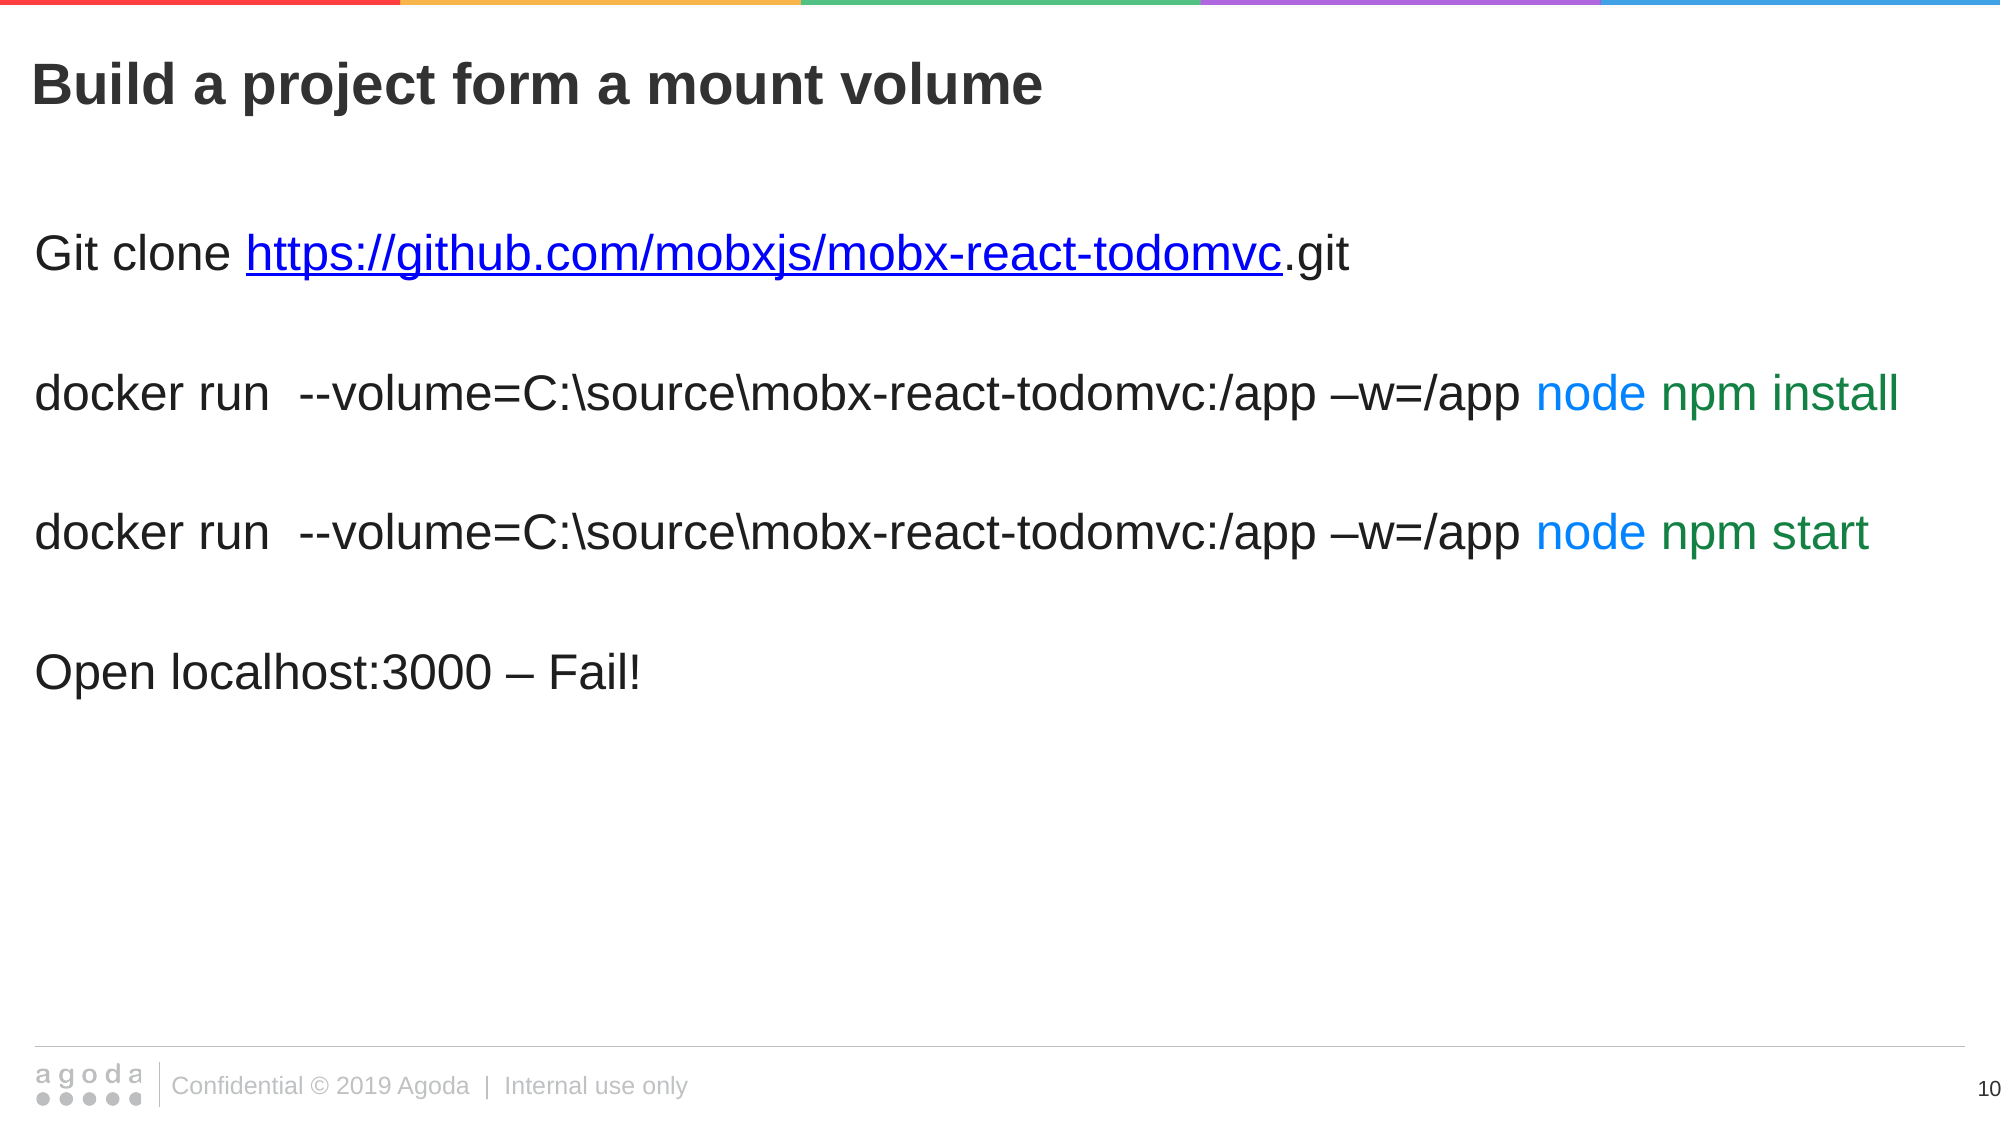

Build a project form a mount volume

Git clone https://github.com/mobxjs/mobx-react-todomvc.git

docker run  --volume=C:\source\mobx-react-todomvc:/app –w=/app node npm install

docker run  --volume=C:\source\mobx-react-todomvc:/app –w=/app node npm start

Open localhost:3000 – Fail!